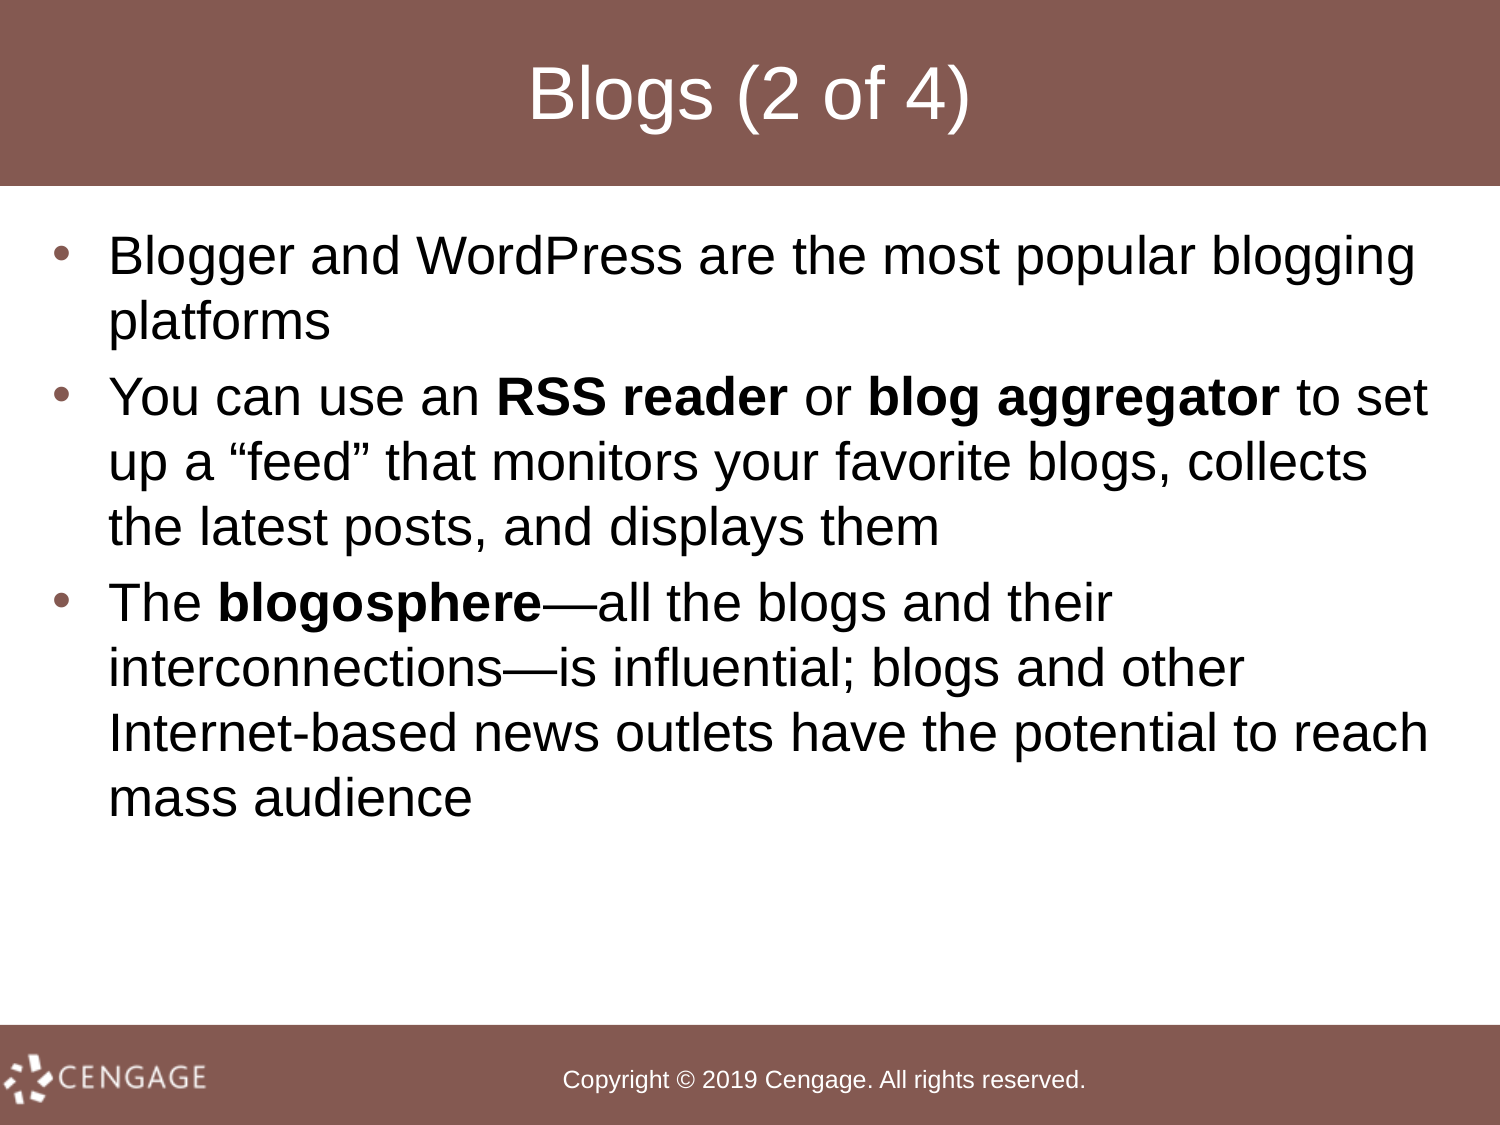

# Blogs (2 of 4)
Blogger and WordPress are the most popular blogging platforms
You can use an RSS reader or blog aggregator to set up a “feed” that monitors your favorite blogs, collects the latest posts, and displays them
The blogosphere—all the blogs and their interconnections—is influential; blogs and other Internet-based news outlets have the potential to reach mass audience